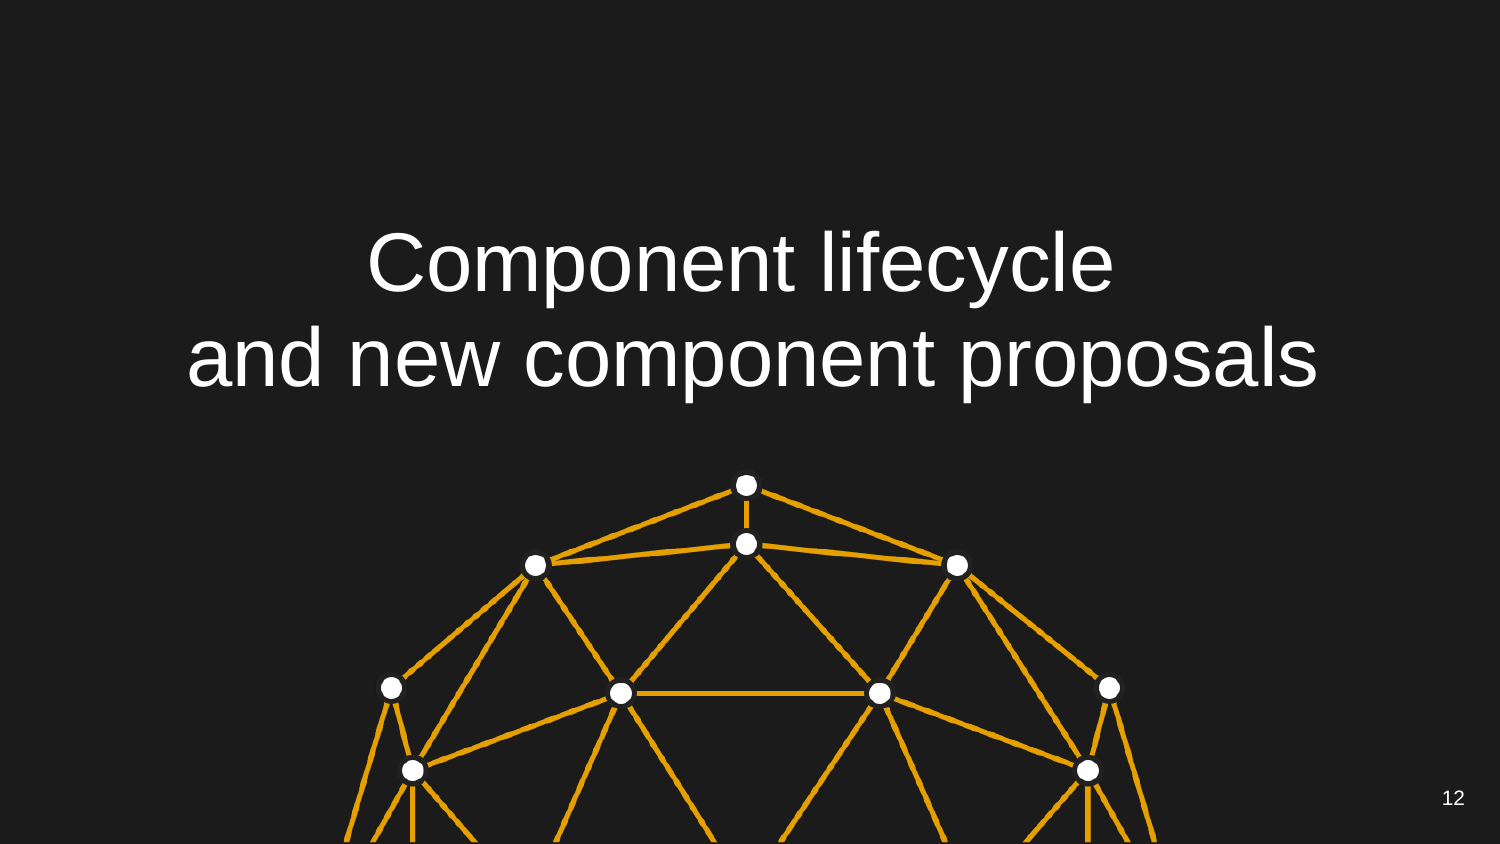

# Component lifecycle and new component proposals
12